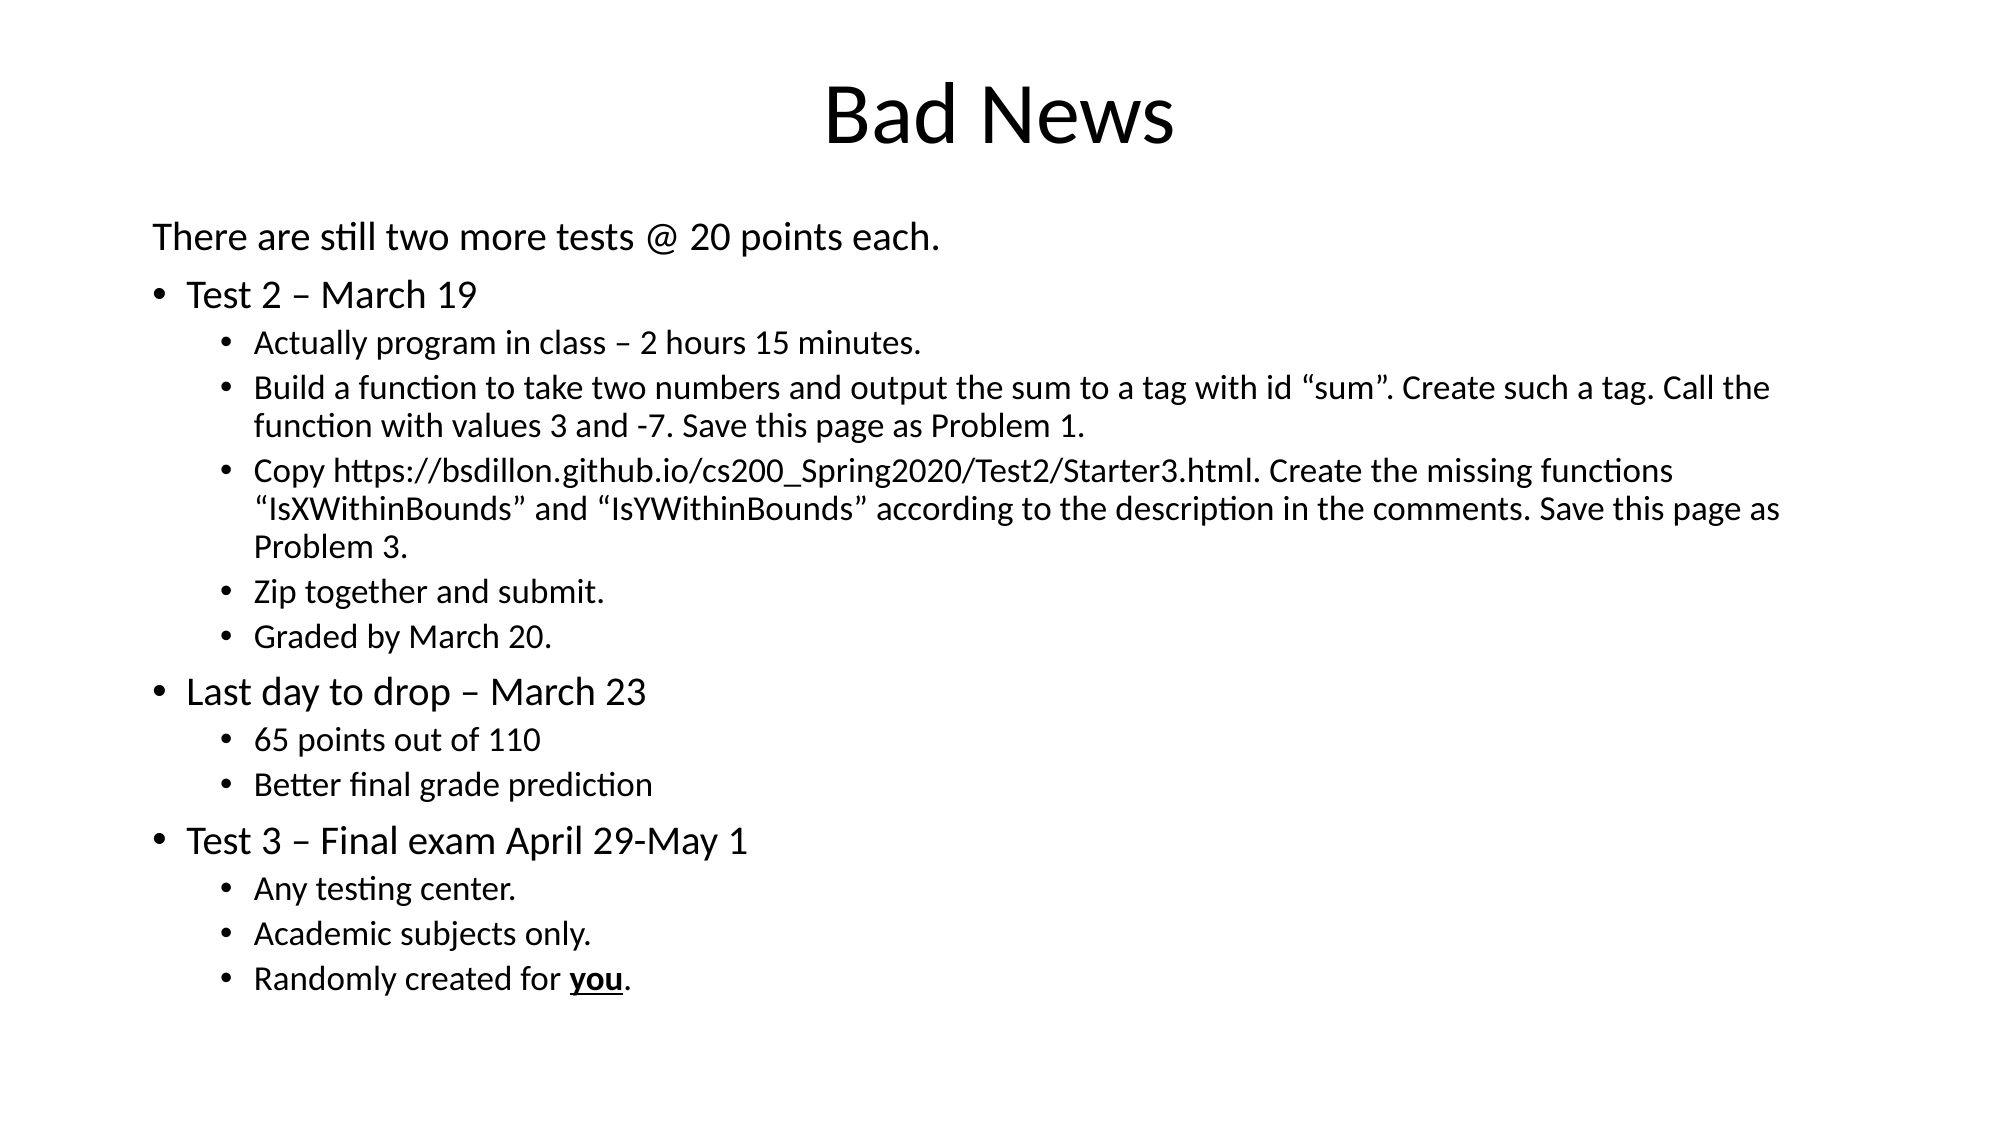

# Bad News
There are still two more tests @ 20 points each.
Test 2 – March 19
Actually program in class – 2 hours 15 minutes.
Build a function to take two numbers and output the sum to a tag with id “sum”. Create such a tag. Call the function with values 3 and -7. Save this page as Problem 1.
Copy https://bsdillon.github.io/cs200_Spring2020/Test2/Starter3.html. Create the missing functions “IsXWithinBounds” and “IsYWithinBounds” according to the description in the comments. Save this page as Problem 3.
Zip together and submit.
Graded by March 20.
Last day to drop – March 23
65 points out of 110
Better final grade prediction
Test 3 – Final exam April 29-May 1
Any testing center.
Academic subjects only.
Randomly created for you.